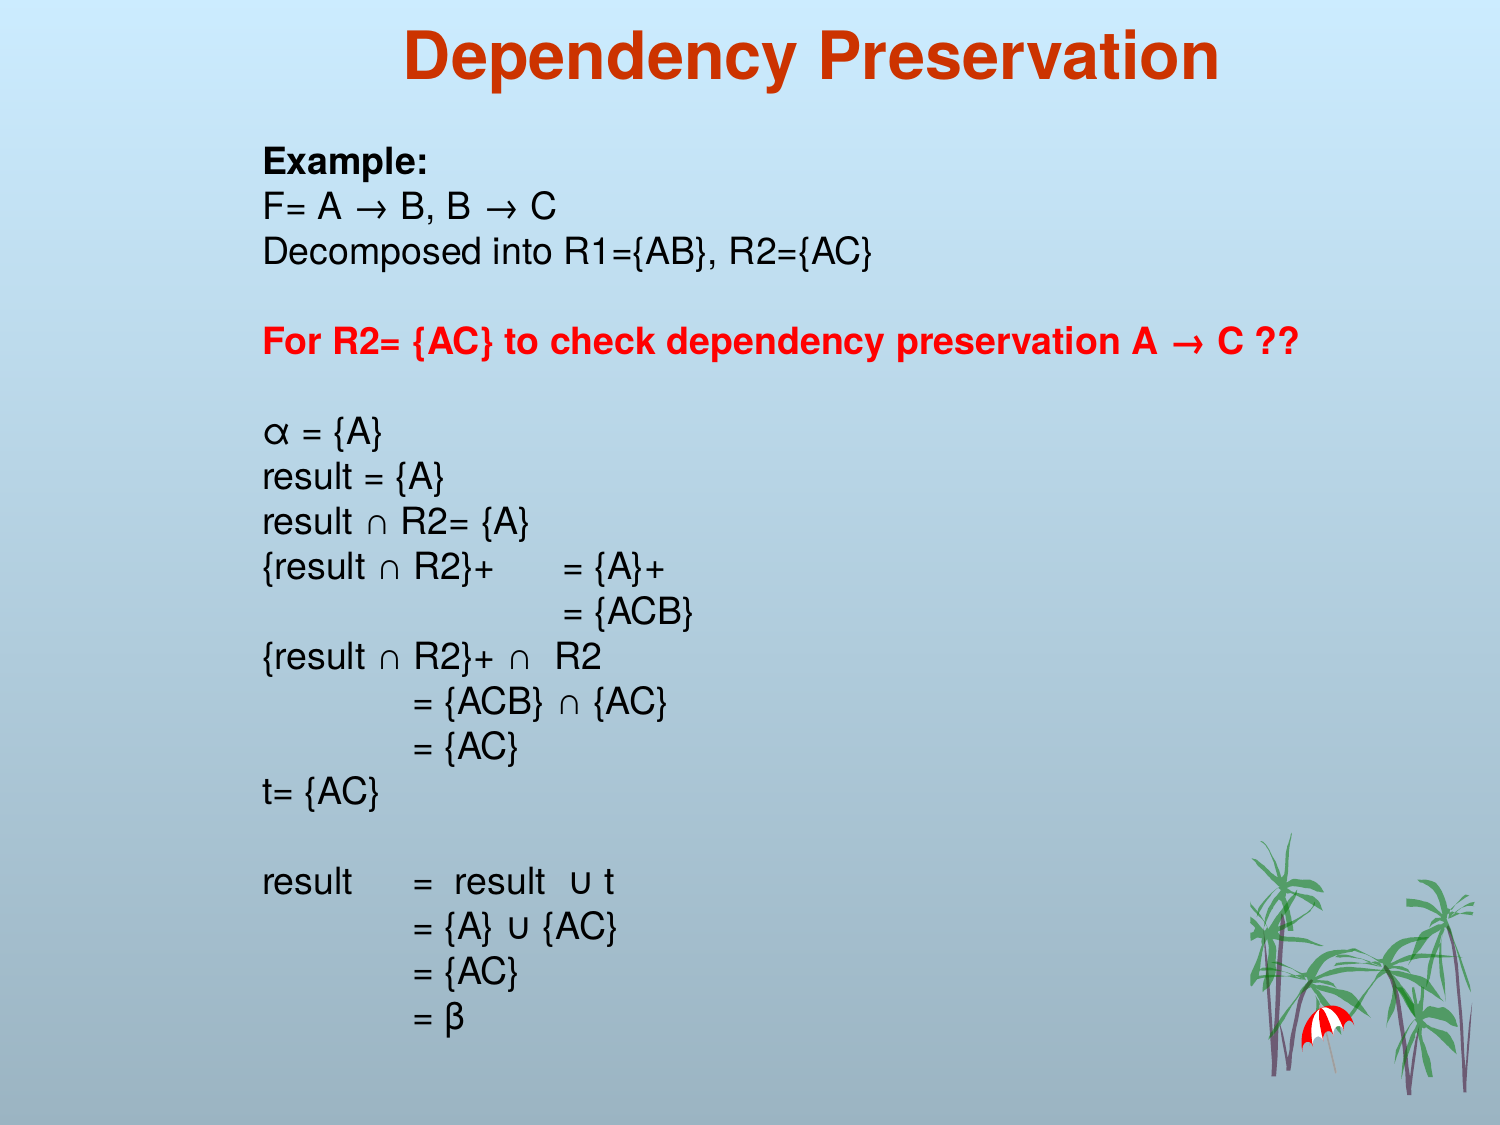

# Dependency Preservation
Example:
F= A → B, B → C
Decomposed into R1={AB}, R2={AC}

For R2= {AC} to check dependency preservation A → C ??

α = {A}
result = {A}
result ∩ R2= {A}
{result ∩ R2}+ 	= {A}+
		= {ACB}
{result ∩ R2}+ ∩  R2
	= {ACB} ∩ {AC}
	= {AC}
t= {AC}

result 	=  result  ∪ t
	= {A} ∪ {AC}
	= {AC}
	= β